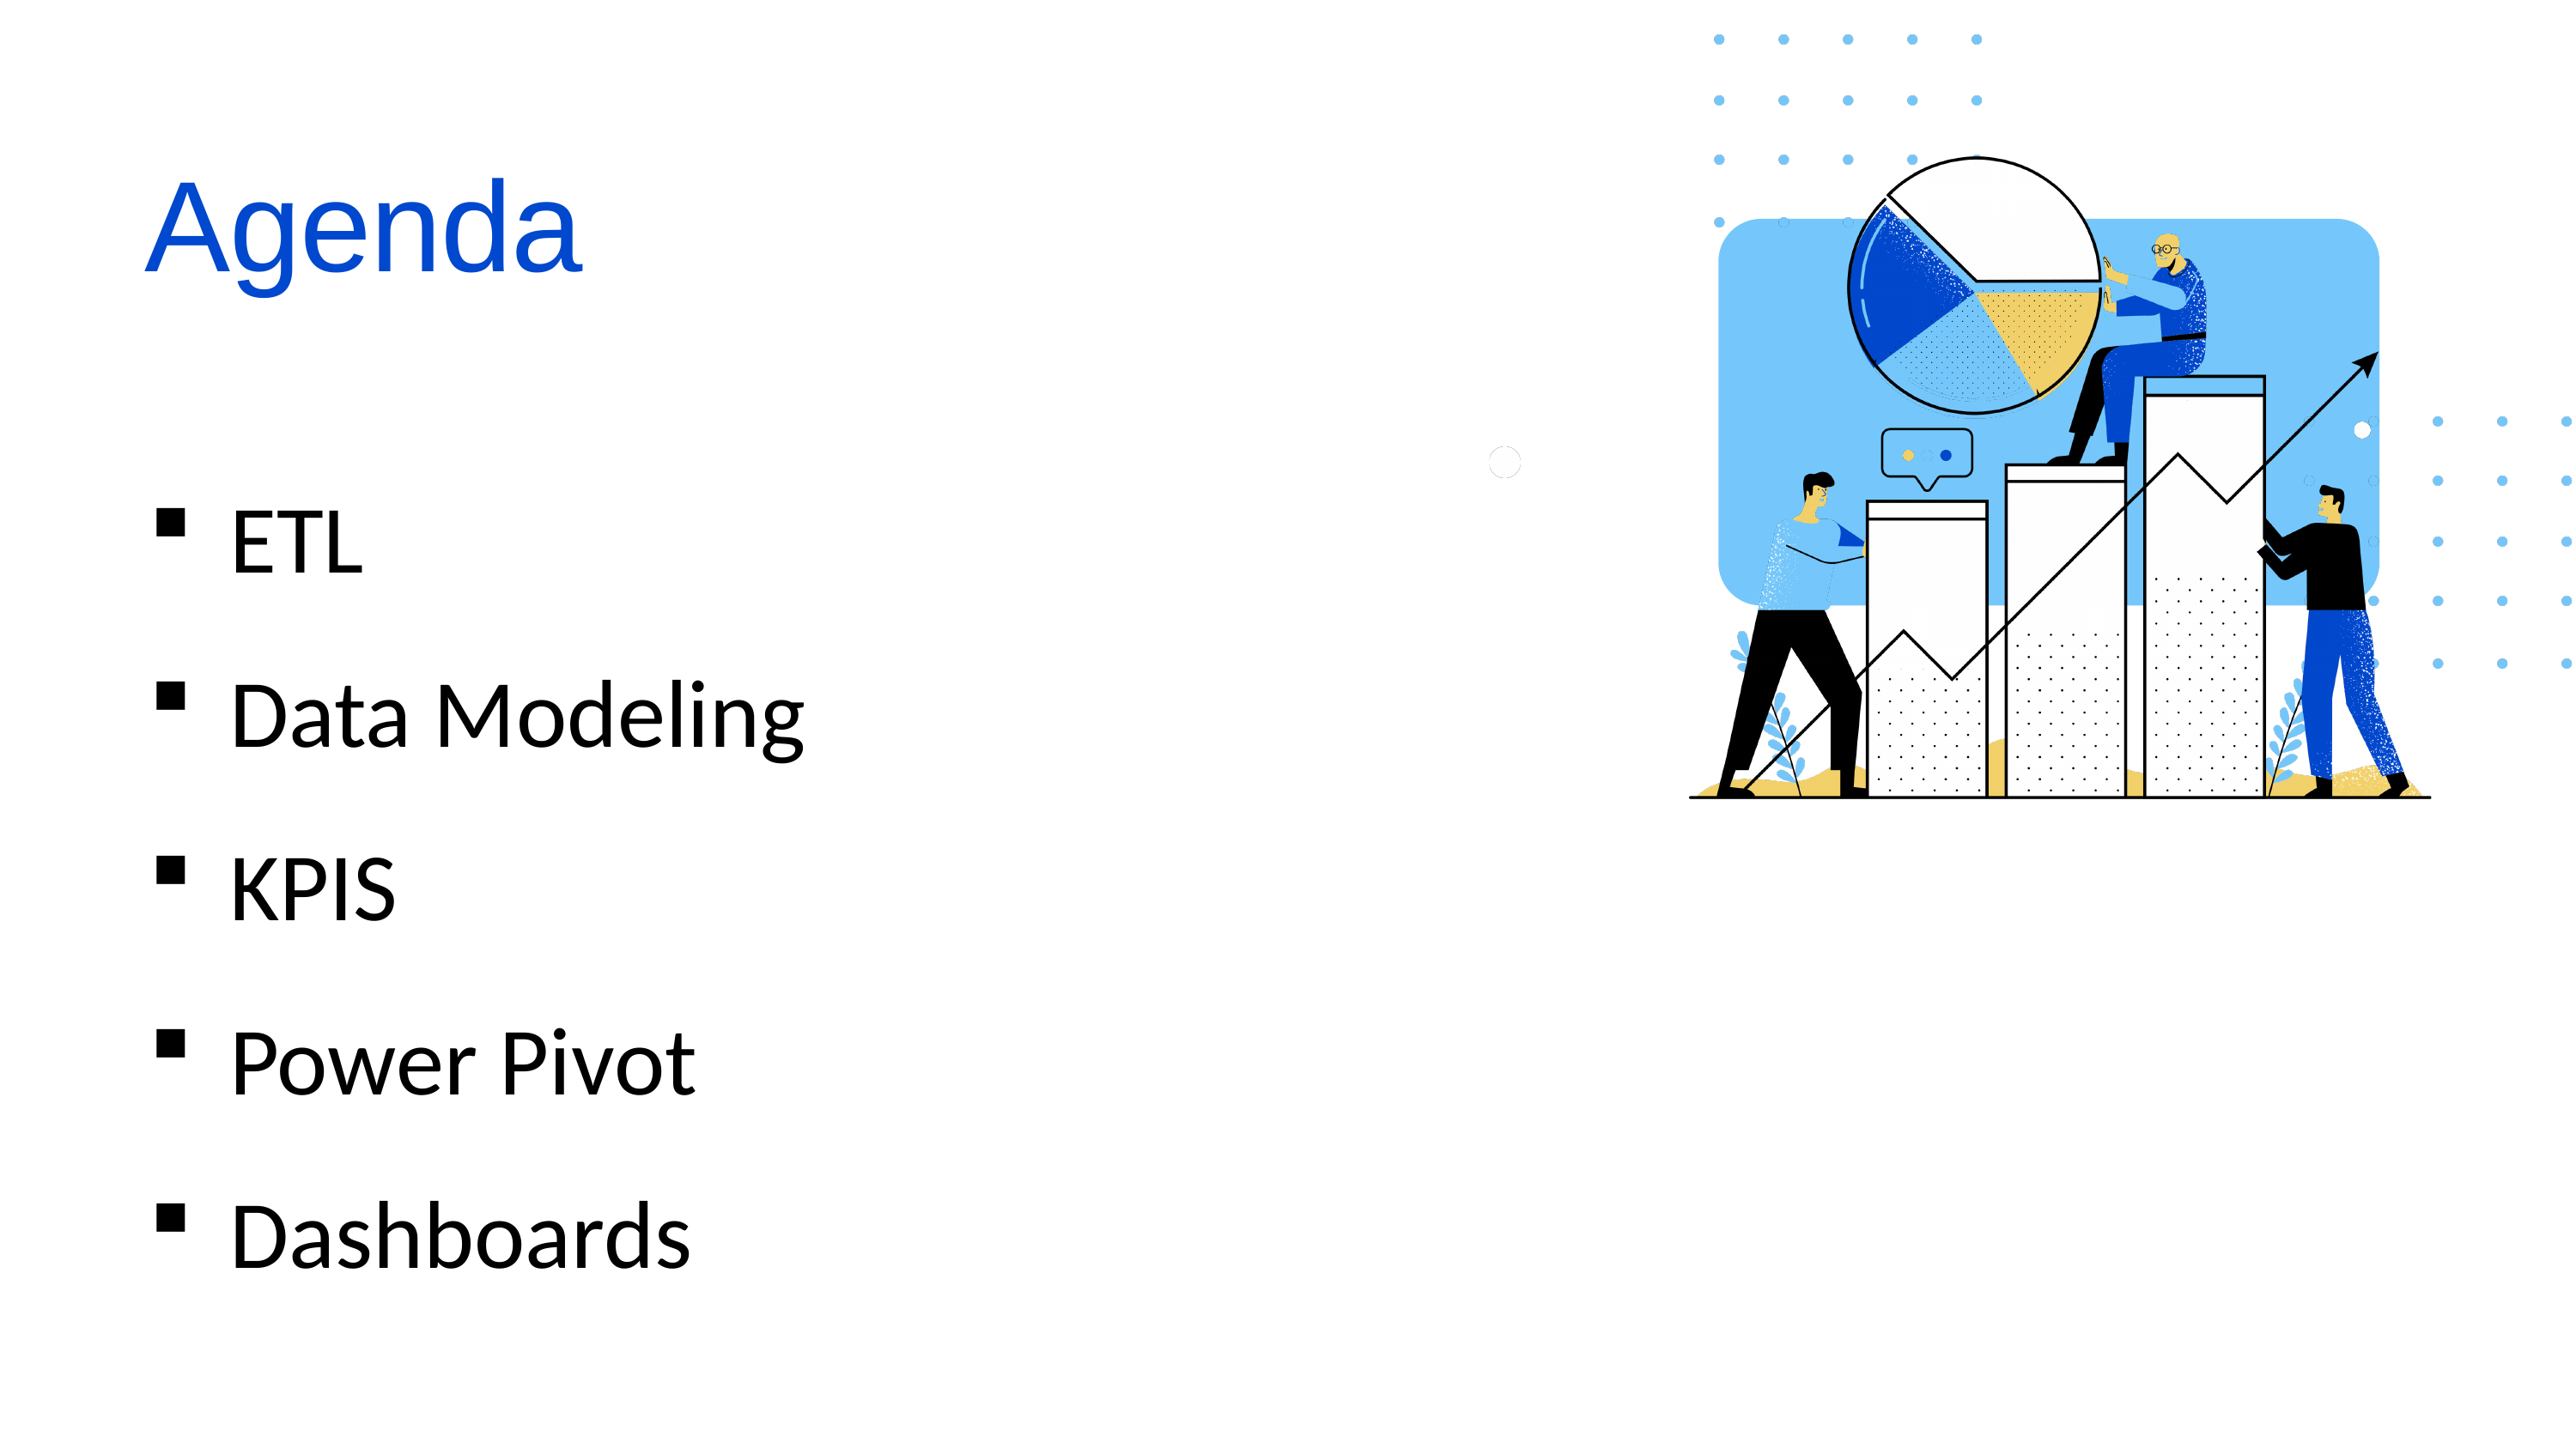

Agenda

Agenda

ETL
Data Modeling
KPIS
Power Pivot
Dashboards